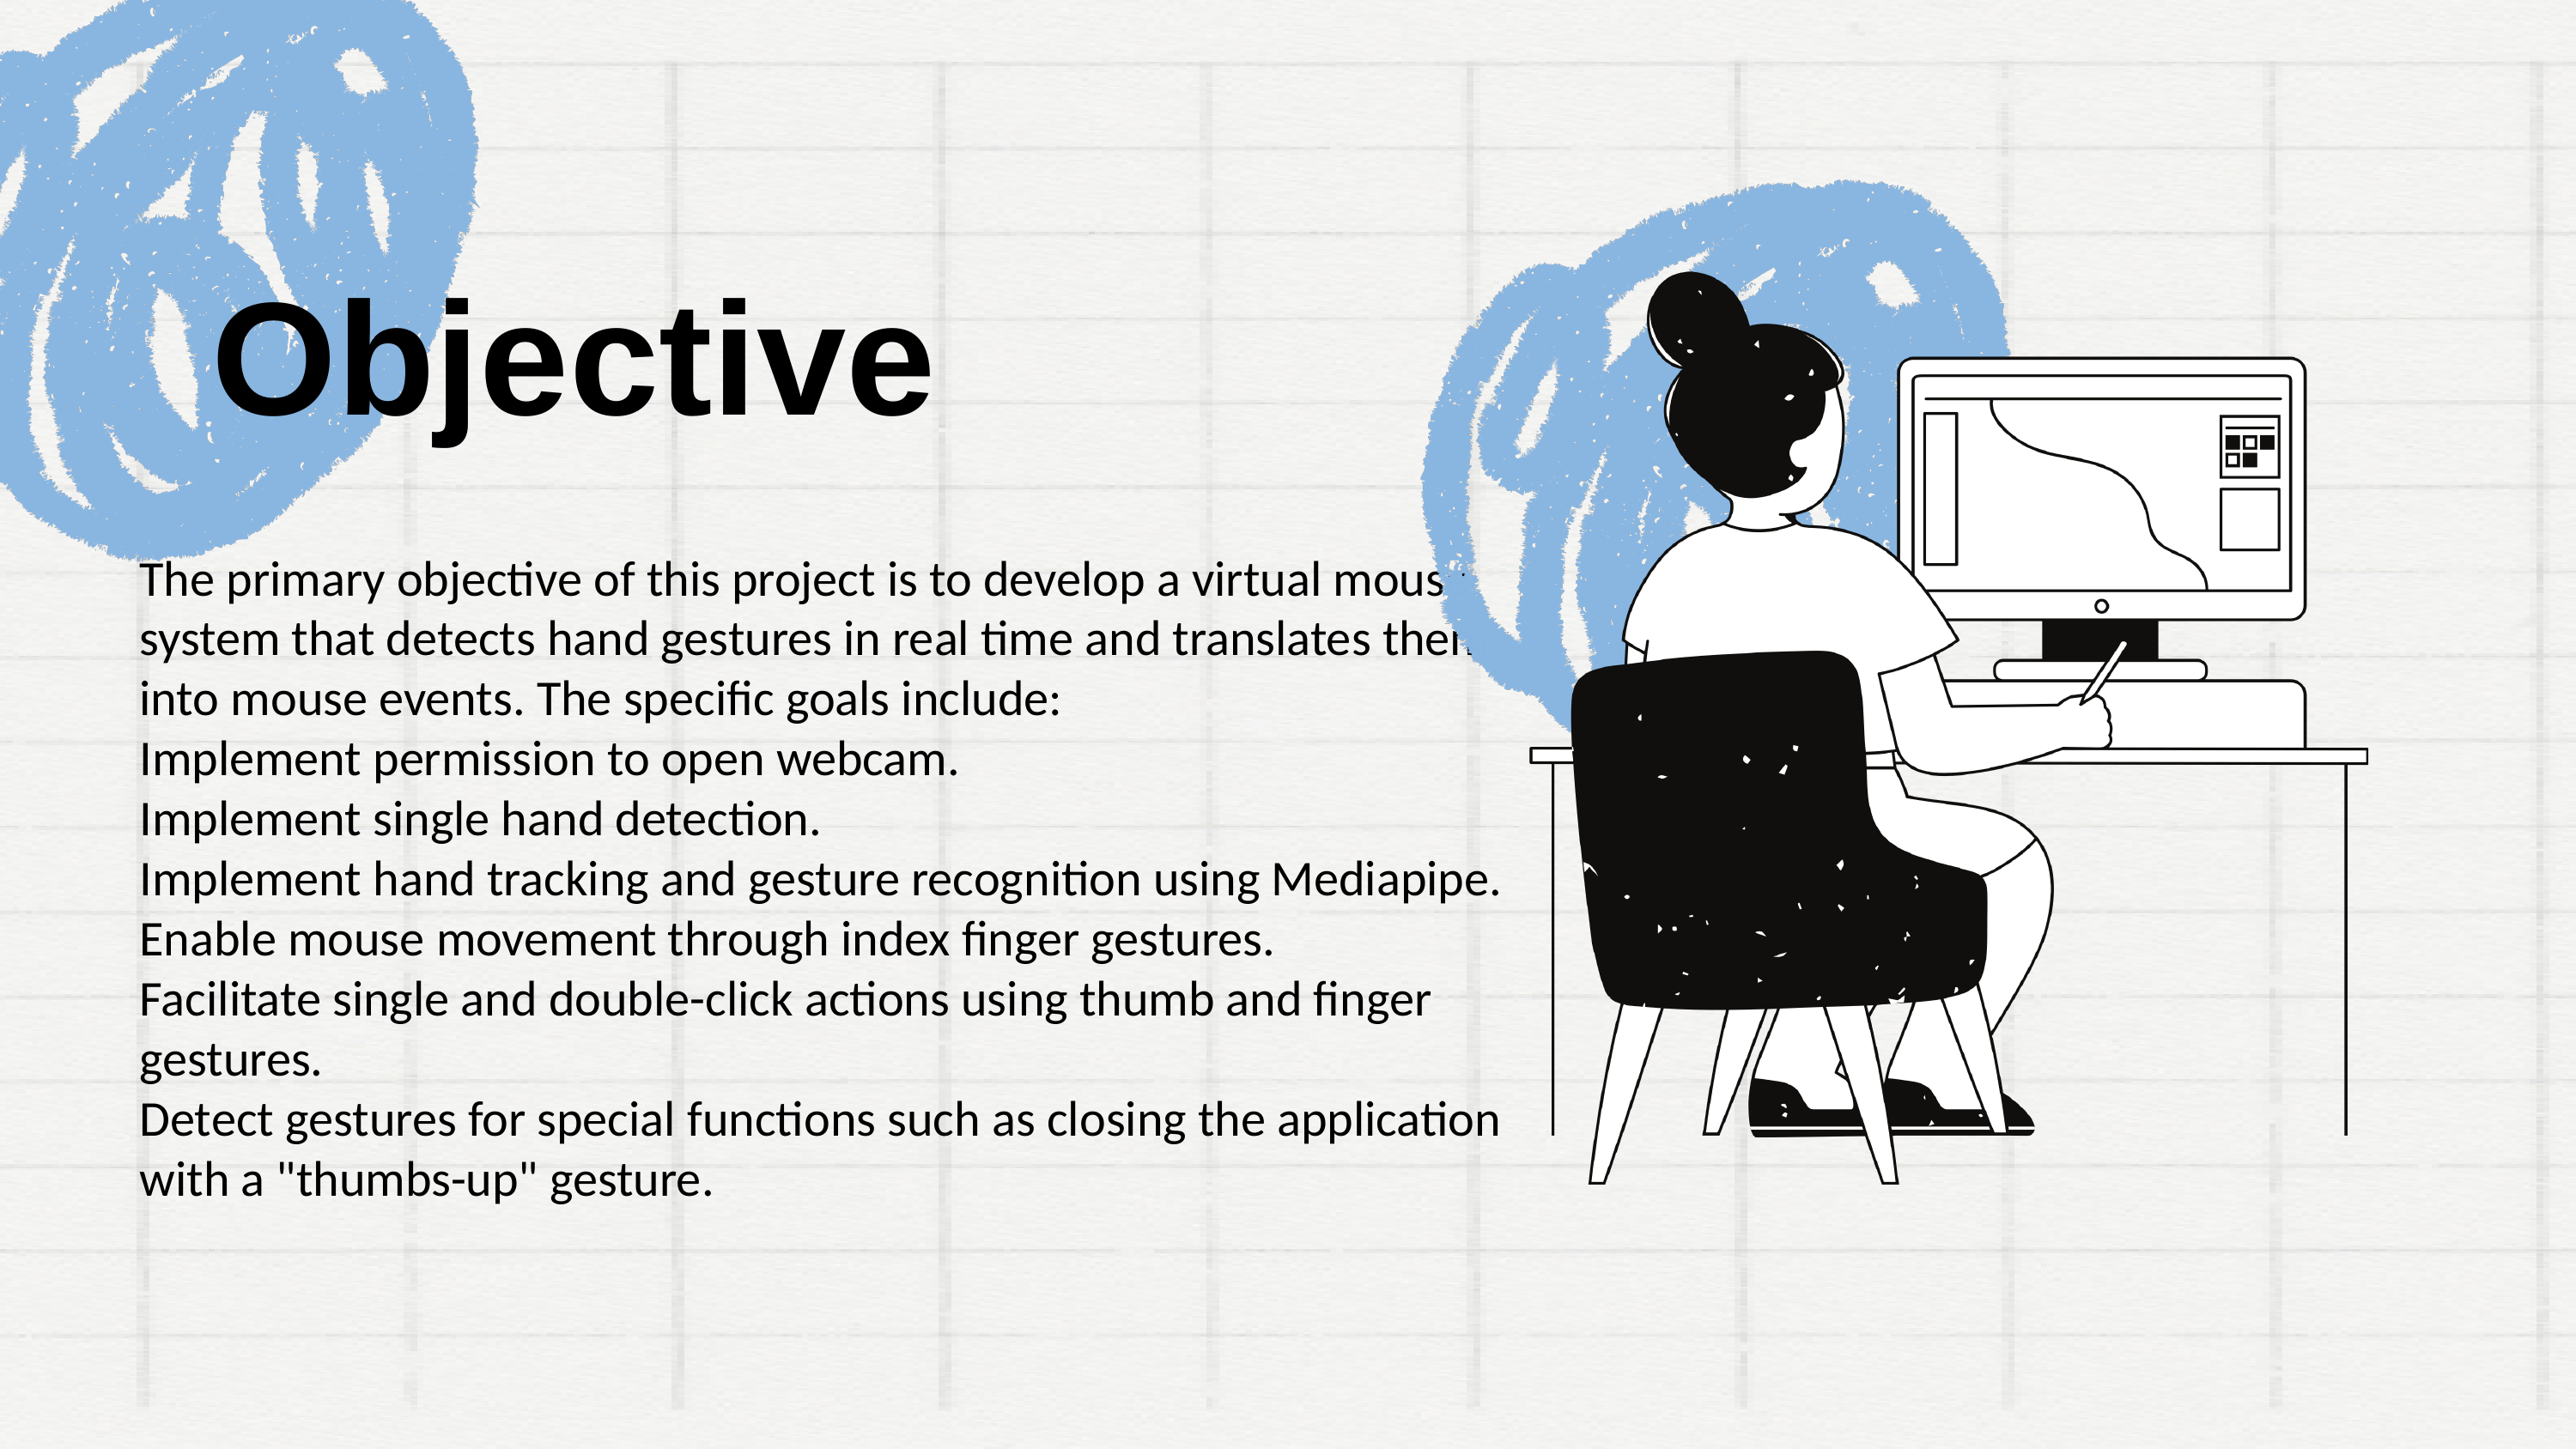

Objective
The primary objective of this project is to develop a virtual mouse system that detects hand gestures in real time and translates them into mouse events. The specific goals include:
Implement permission to open webcam.
Implement single hand detection.
Implement hand tracking and gesture recognition using Mediapipe.
Enable mouse movement through index finger gestures.
Facilitate single and double-click actions using thumb and finger gestures.
Detect gestures for special functions such as closing the application with a "thumbs-up" gesture.